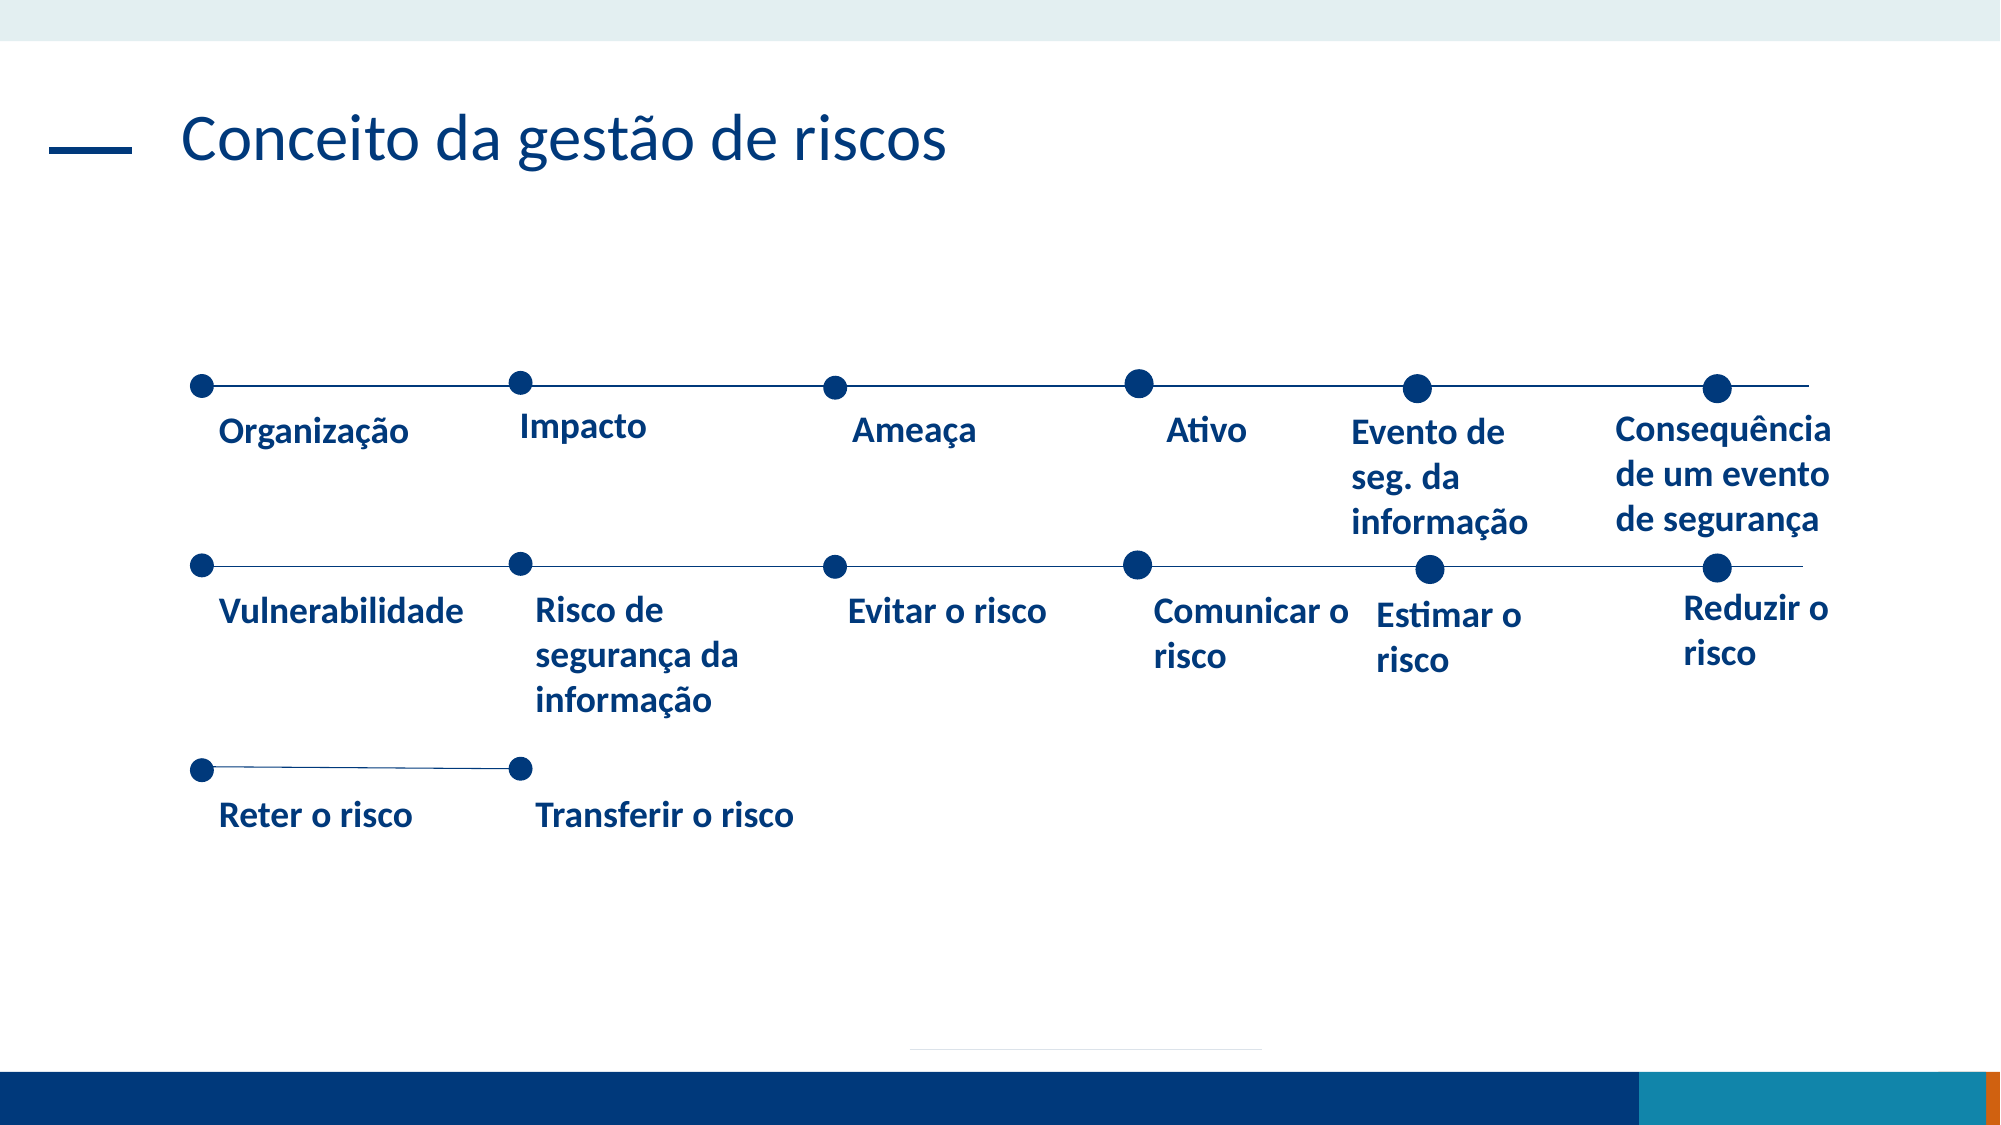

Conceito da gestão de riscos

Impacto
Ameaça
Organização

Consequência de um evento de segurança
Ativo
Evento de seg. da informação

Risco de segurança da informação
Evitar o risco
Vulnerabilidade

Reduzir o risco
Comunicar o risco
Estimar o risco

Transferir o risco
Reter o risco